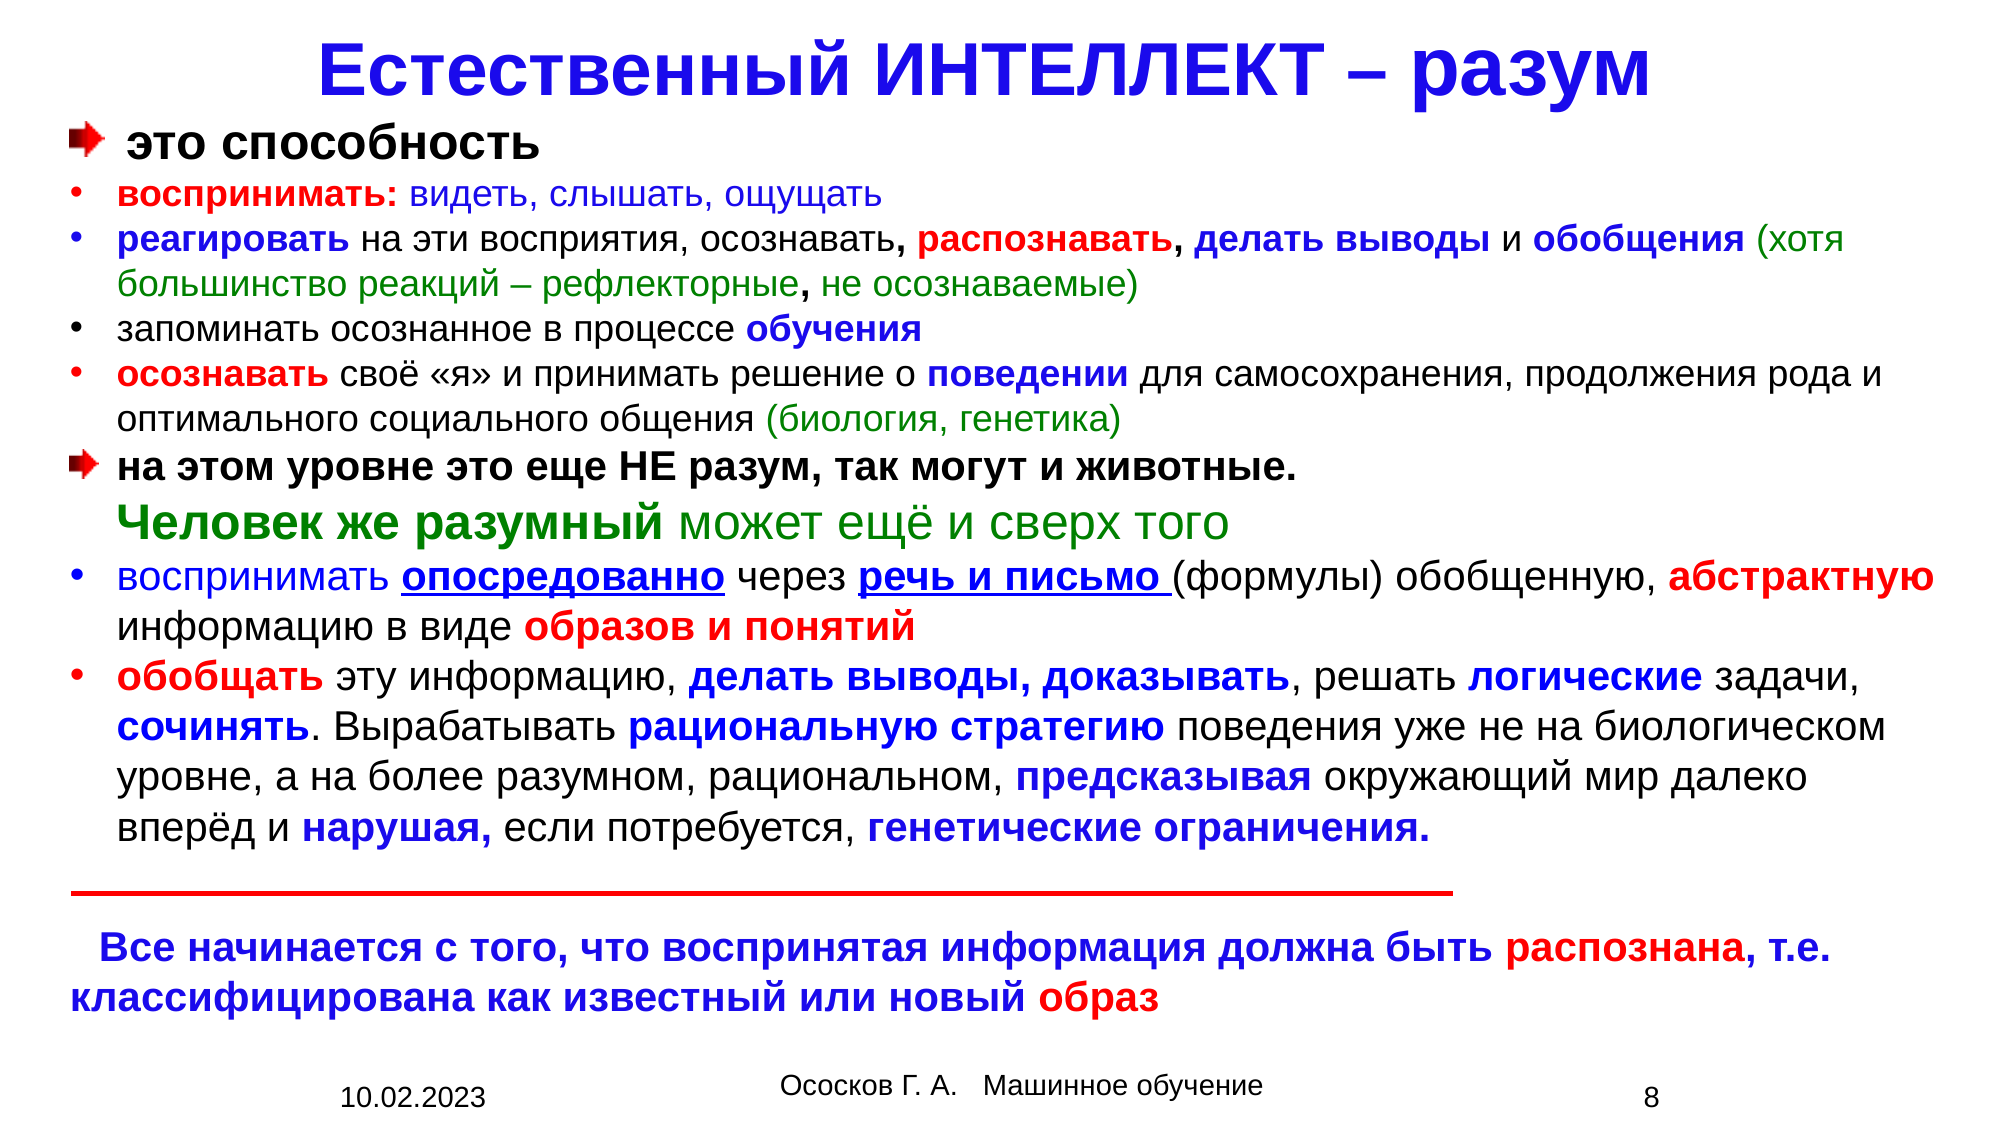

Естественный интеллект – разум
это способность
воспринимать: видеть, слышать, ощущать
реагировать на эти восприятия, осознавать, распознавать, делать выводы и обобщения (хотя большинство реакций – рефлекторные, не осознаваемые)
запоминать осознанное в процессе обучения
осознавать своё «я» и принимать решение о поведении для самосохранения, продолжения рода и оптимального социального общения (биология, генетика)
на этом уровне это еще НЕ разум, так могут и животные.
Человек же разумный может ещё и сверх того
воспринимать опосредованно через речь и письмо (формулы) обобщенную, абстрактную информацию в виде образов и понятий
обобщать эту информацию, делать выводы, доказывать, решать логические задачи, сочинять. Вырабатывать рациональную стратегию поведения уже не на биологическом уровне, а на более разумном, рациональном, предсказывая окружающий мир далеко вперёд и нарушая, если потребуется, генетические ограничения.

Все начинается с того, что воспринятая информация должна быть распознана, т.е. классифицирована как известный или новый образ
Ососков Г. А.   Машинное обучение
10.02.2023
8